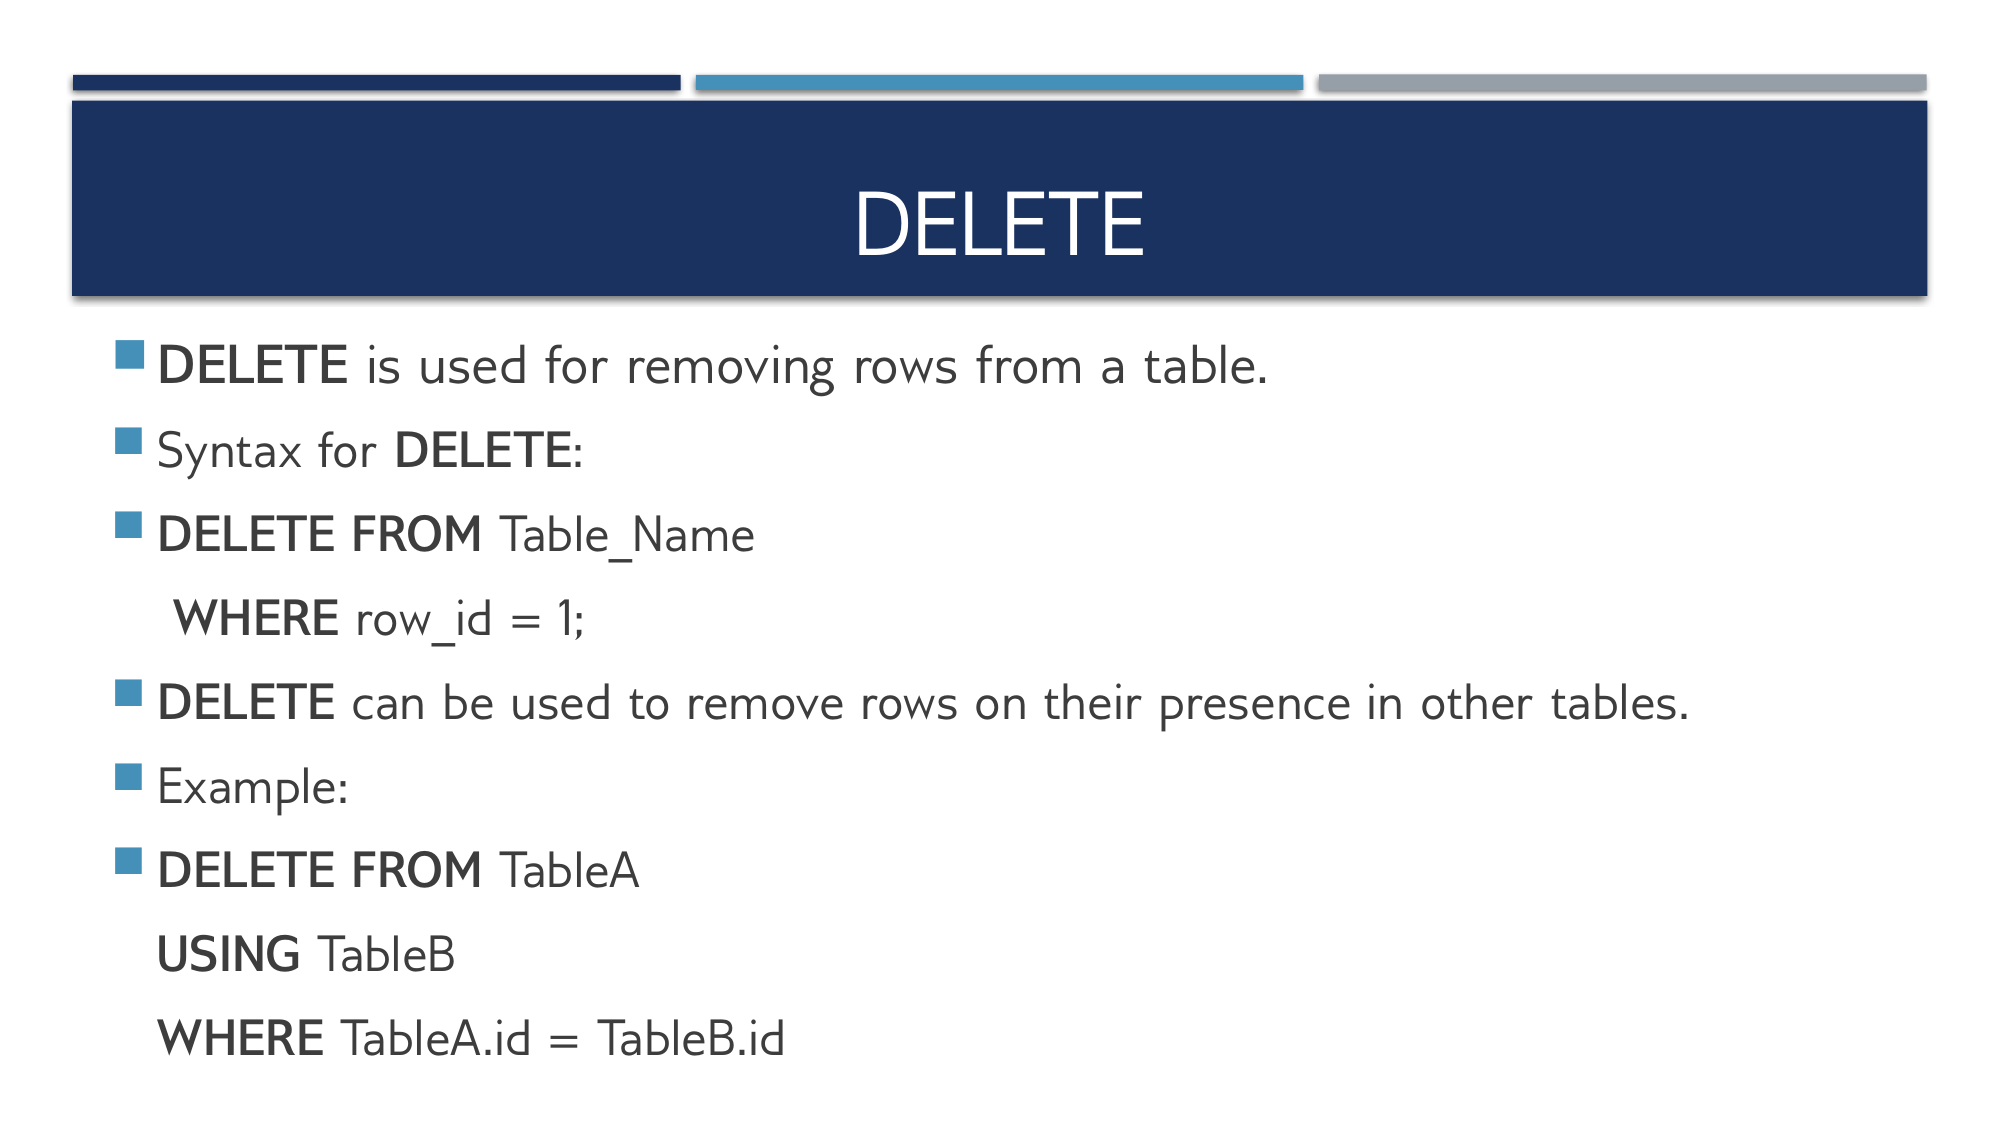

# delete
DELETE is used for removing rows from a table.
Syntax for DELETE:
DELETE FROM Table_Name
    WHERE row_id = 1;
DELETE can be used to remove rows on their presence in other tables.
Example:
DELETE FROM TableA
   USING TableB
   WHERE TableA.id = TableB.id